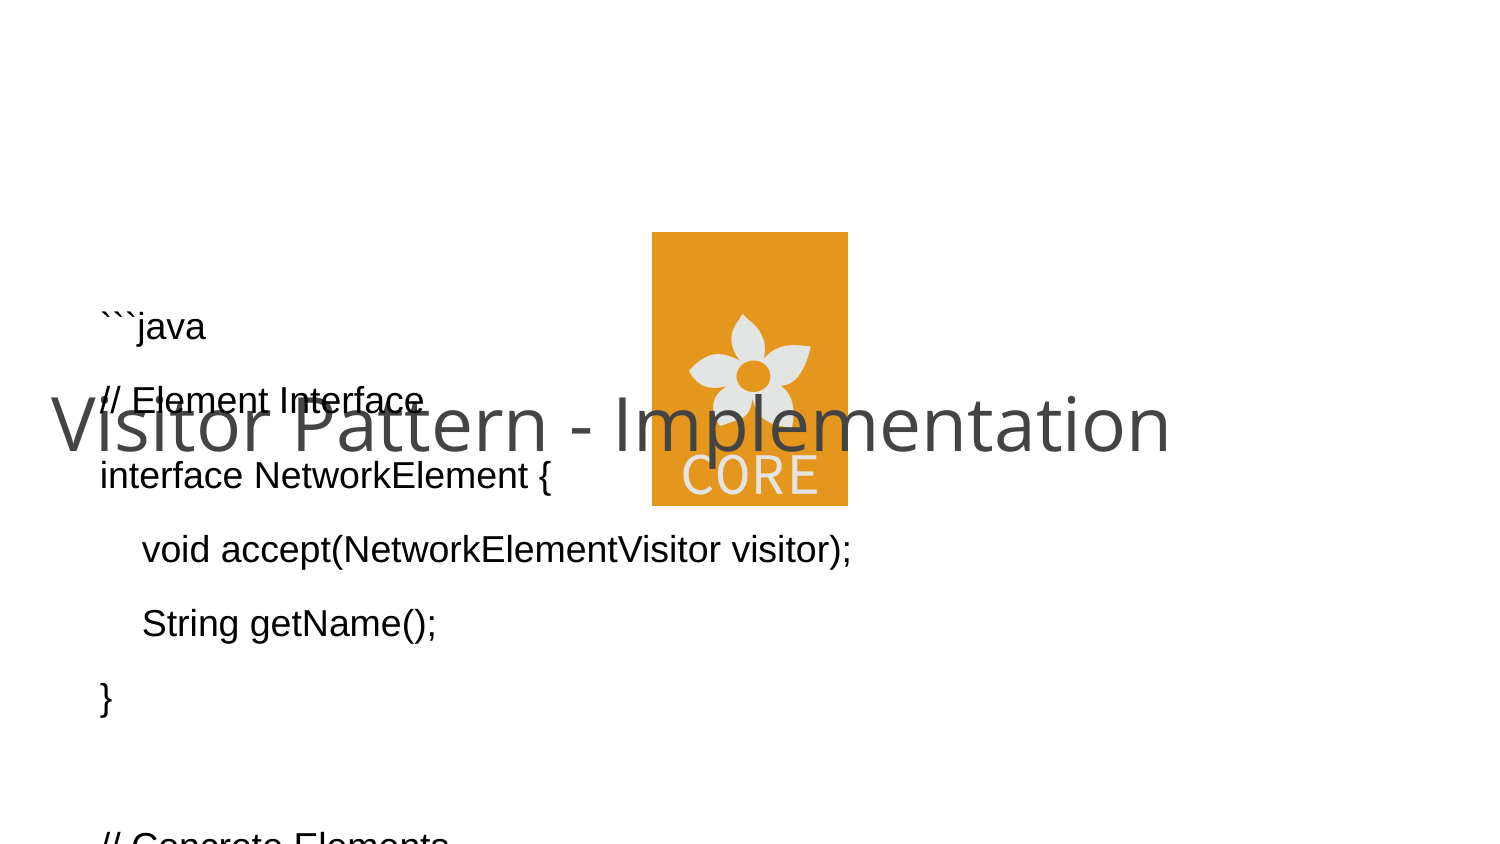

# Visitor Pattern - Implementation

```java
// Element Interface
interface NetworkElement {
    void accept(NetworkElementVisitor visitor);
    String getName();
}

// Concrete Elements
class Router implements NetworkElement {
    private String name;
    private List<RoutingEntry> routingTable;
    private int portCount;

    public void accept(NetworkElementVisitor visitor) {
        visitor.visit(this);
    }
    // getters...
}

class Switch implements NetworkElement {
    private String name;
    private List<VlanConfiguration> vlans;
    private int portCount;

    public void accept(NetworkElementVisitor visitor) {
        visitor.visit(this);
    }
    // getters...
}

class Firewall implements NetworkElement {
    private String name;
    private List<SecurityRule> securityRules;
    private String firewallPolicy;

    public void accept(NetworkElementVisitor visitor) {
        visitor.visit(this);
    }
    // getters...
}